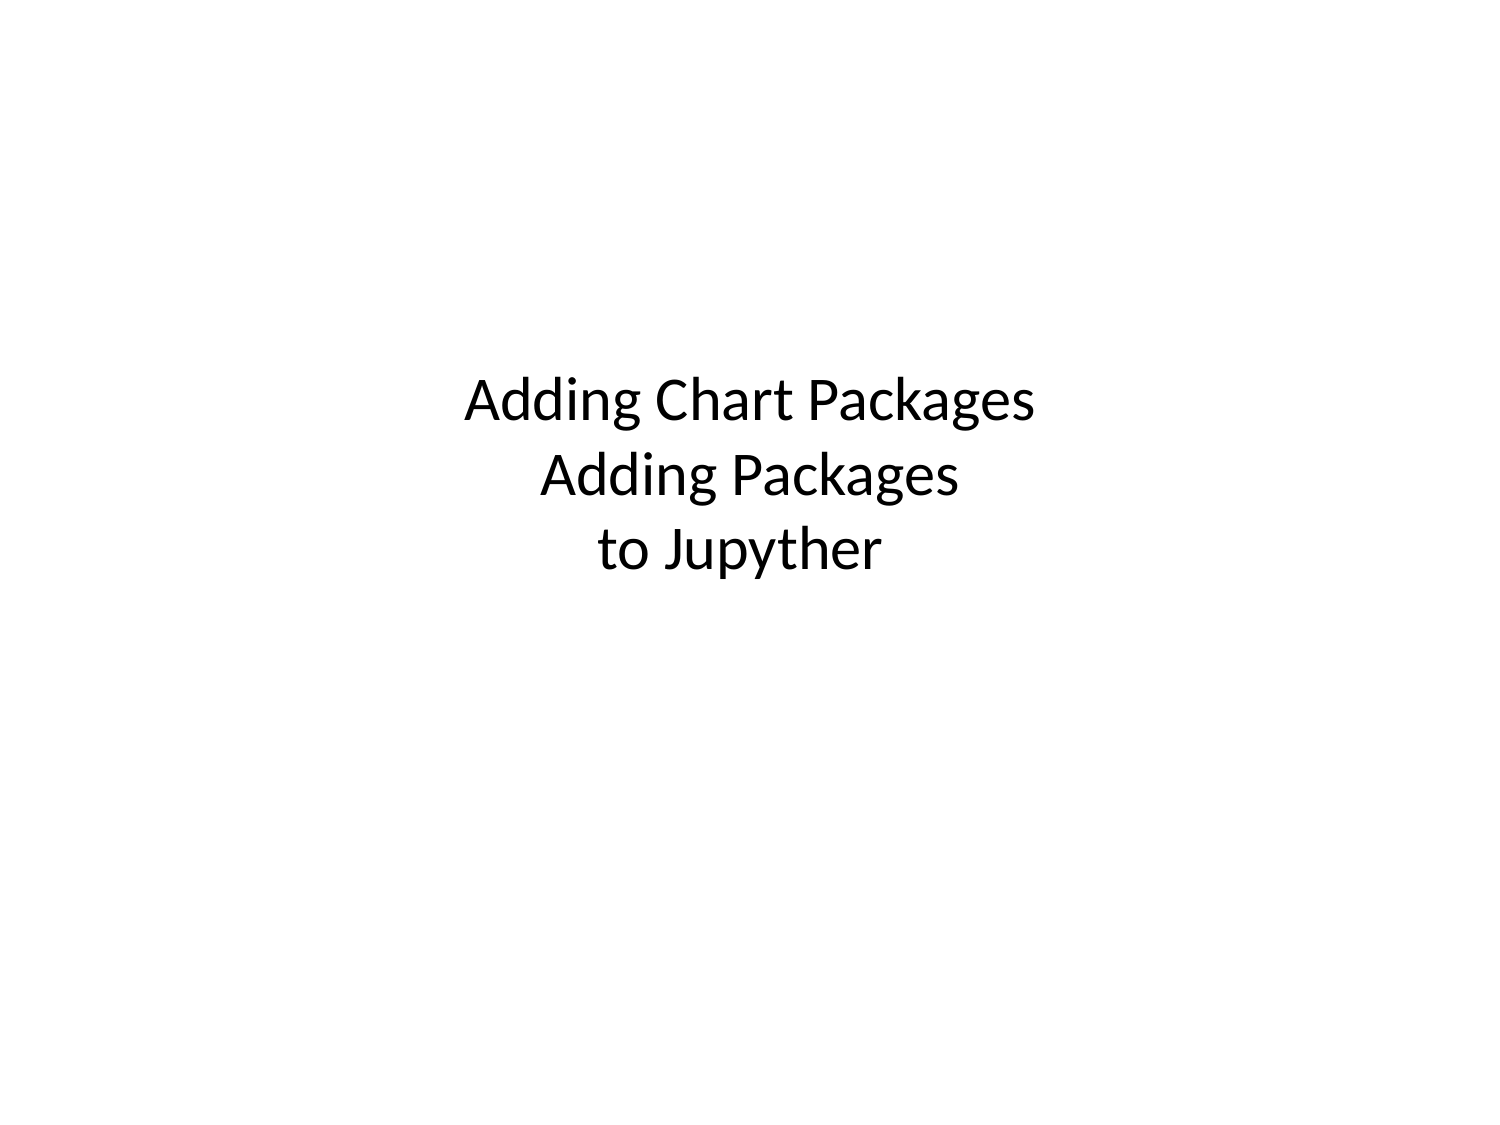

# Adding Chart Packages Adding Packages to Jupyther